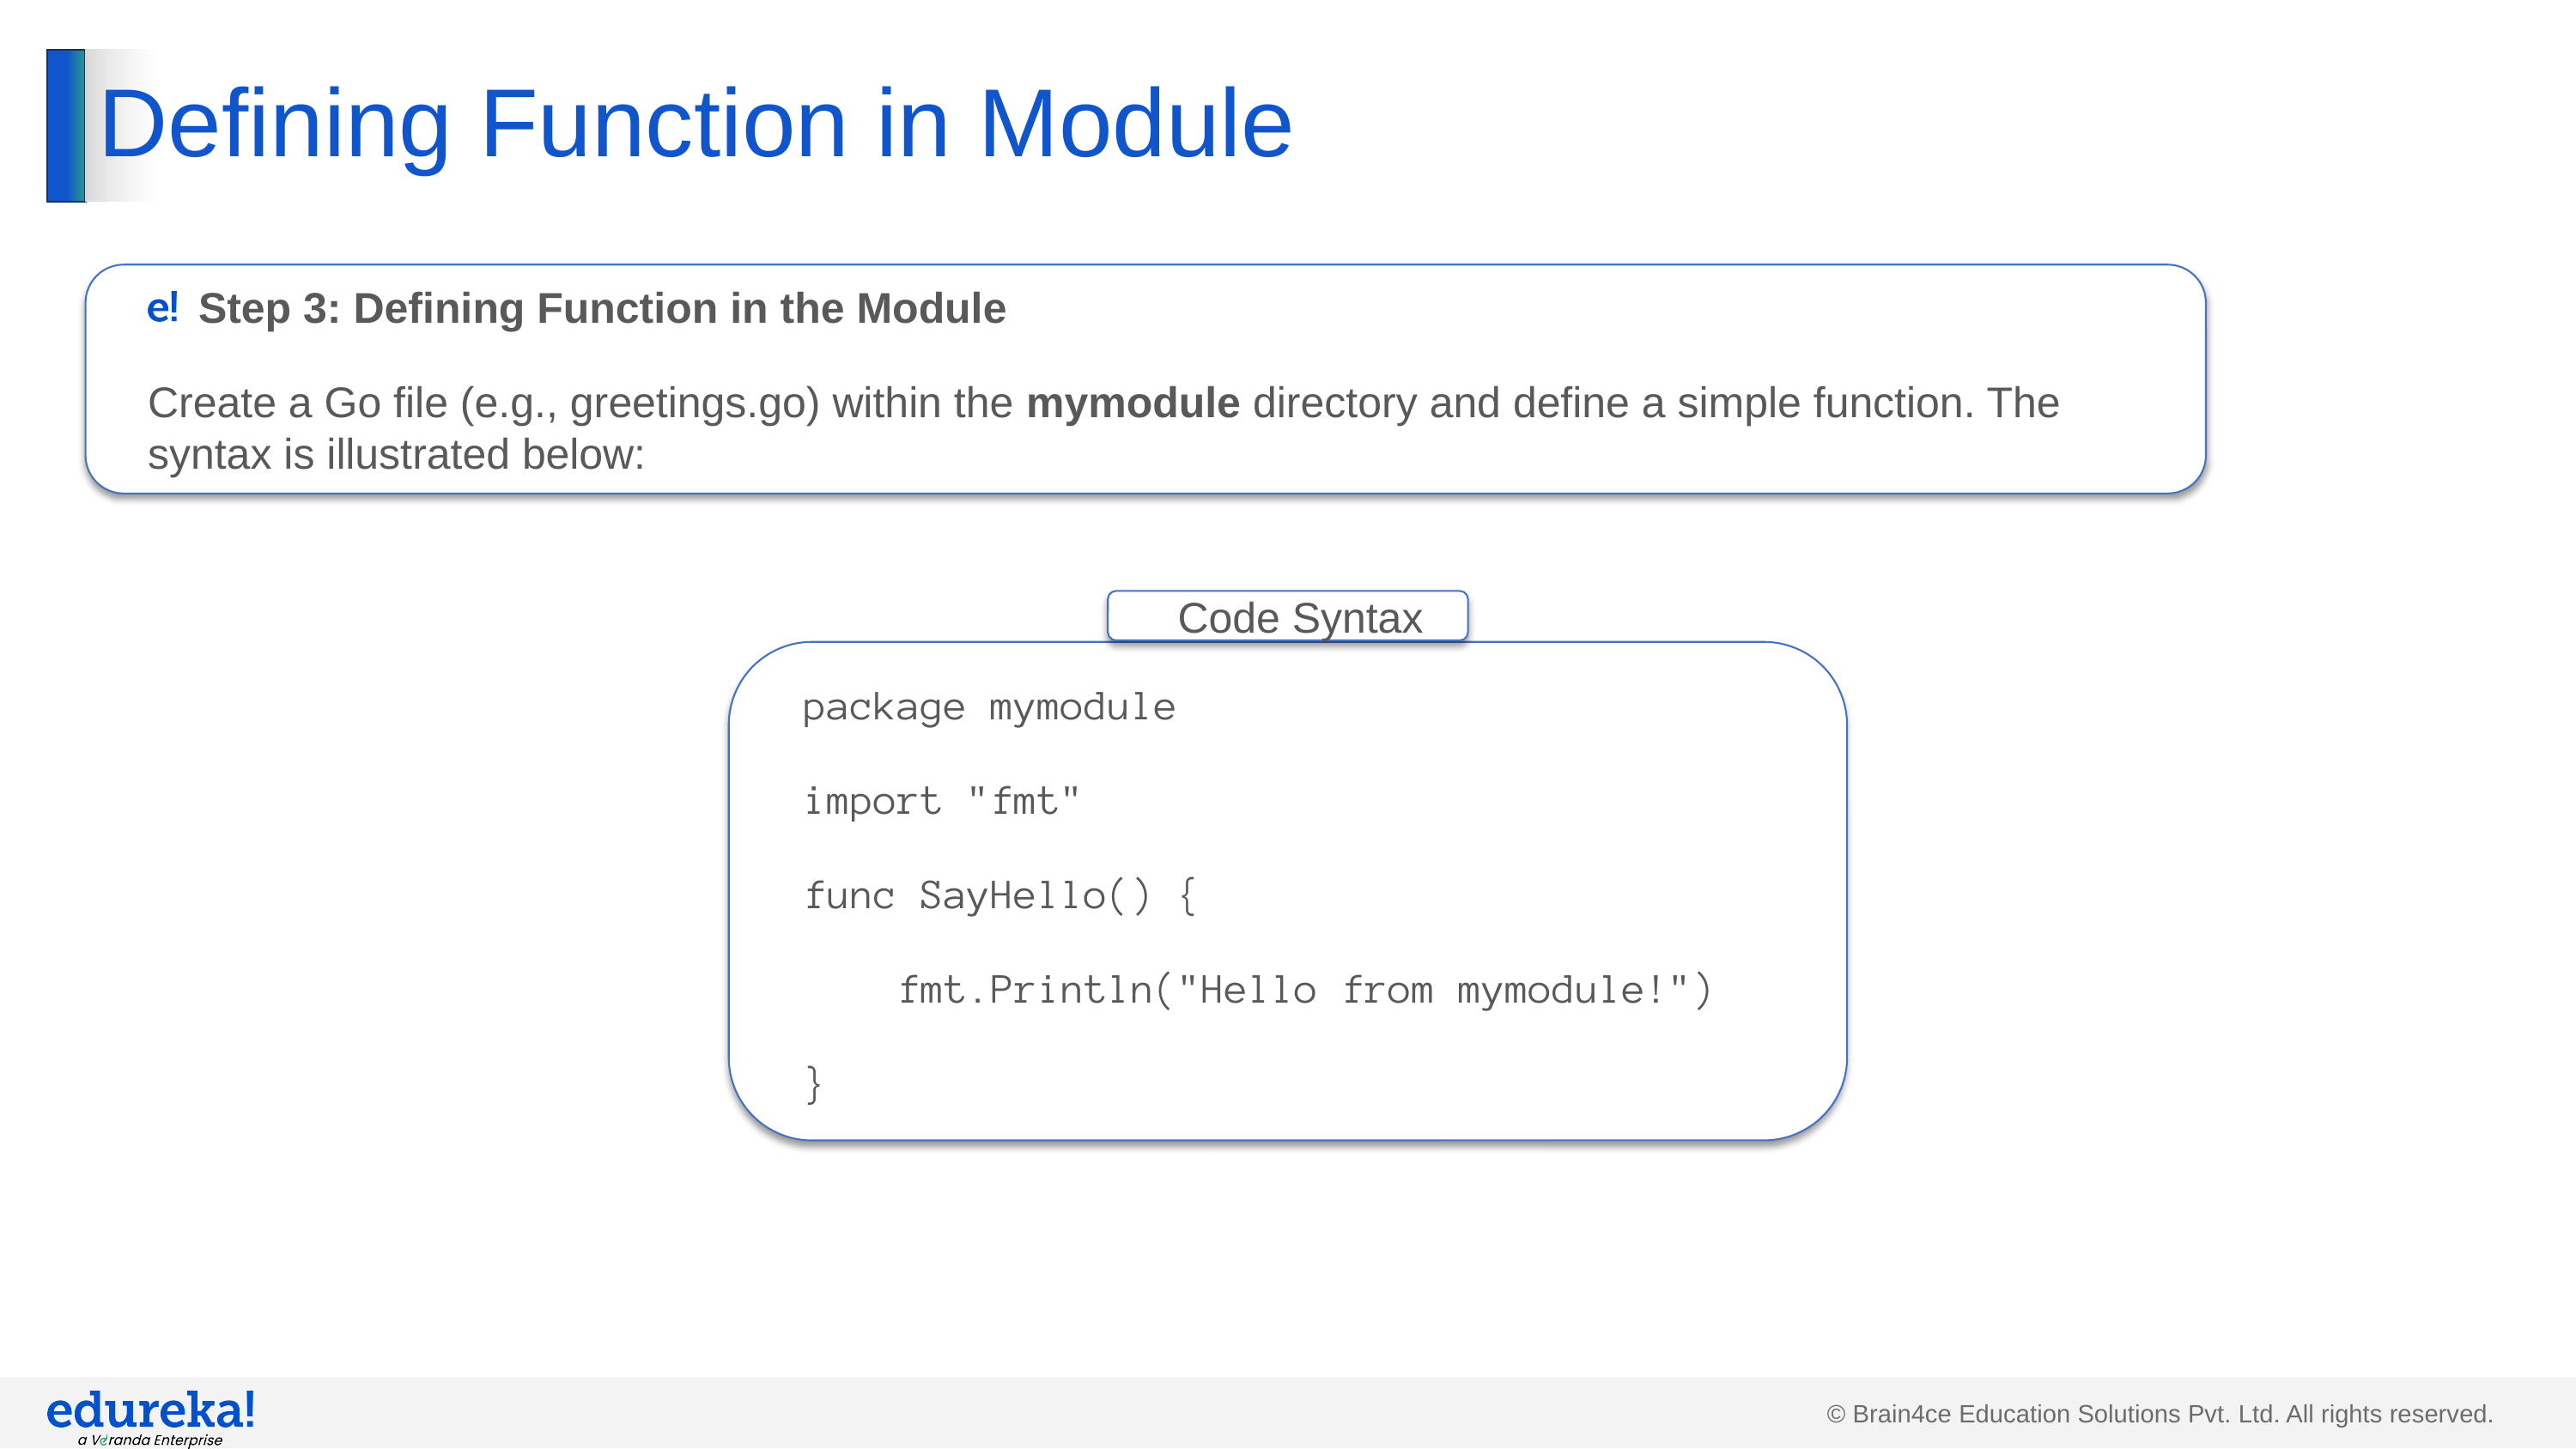

# Defining Function in Module
Step 3: Defining Function in the Module
Create a Go file (e.g., greetings.go) within the mymodule directory and define a simple function. The syntax is illustrated below:
Code Syntax
package mymodule
import "fmt"
func SayHello() {
    fmt.Println("Hello from mymodule!")
}